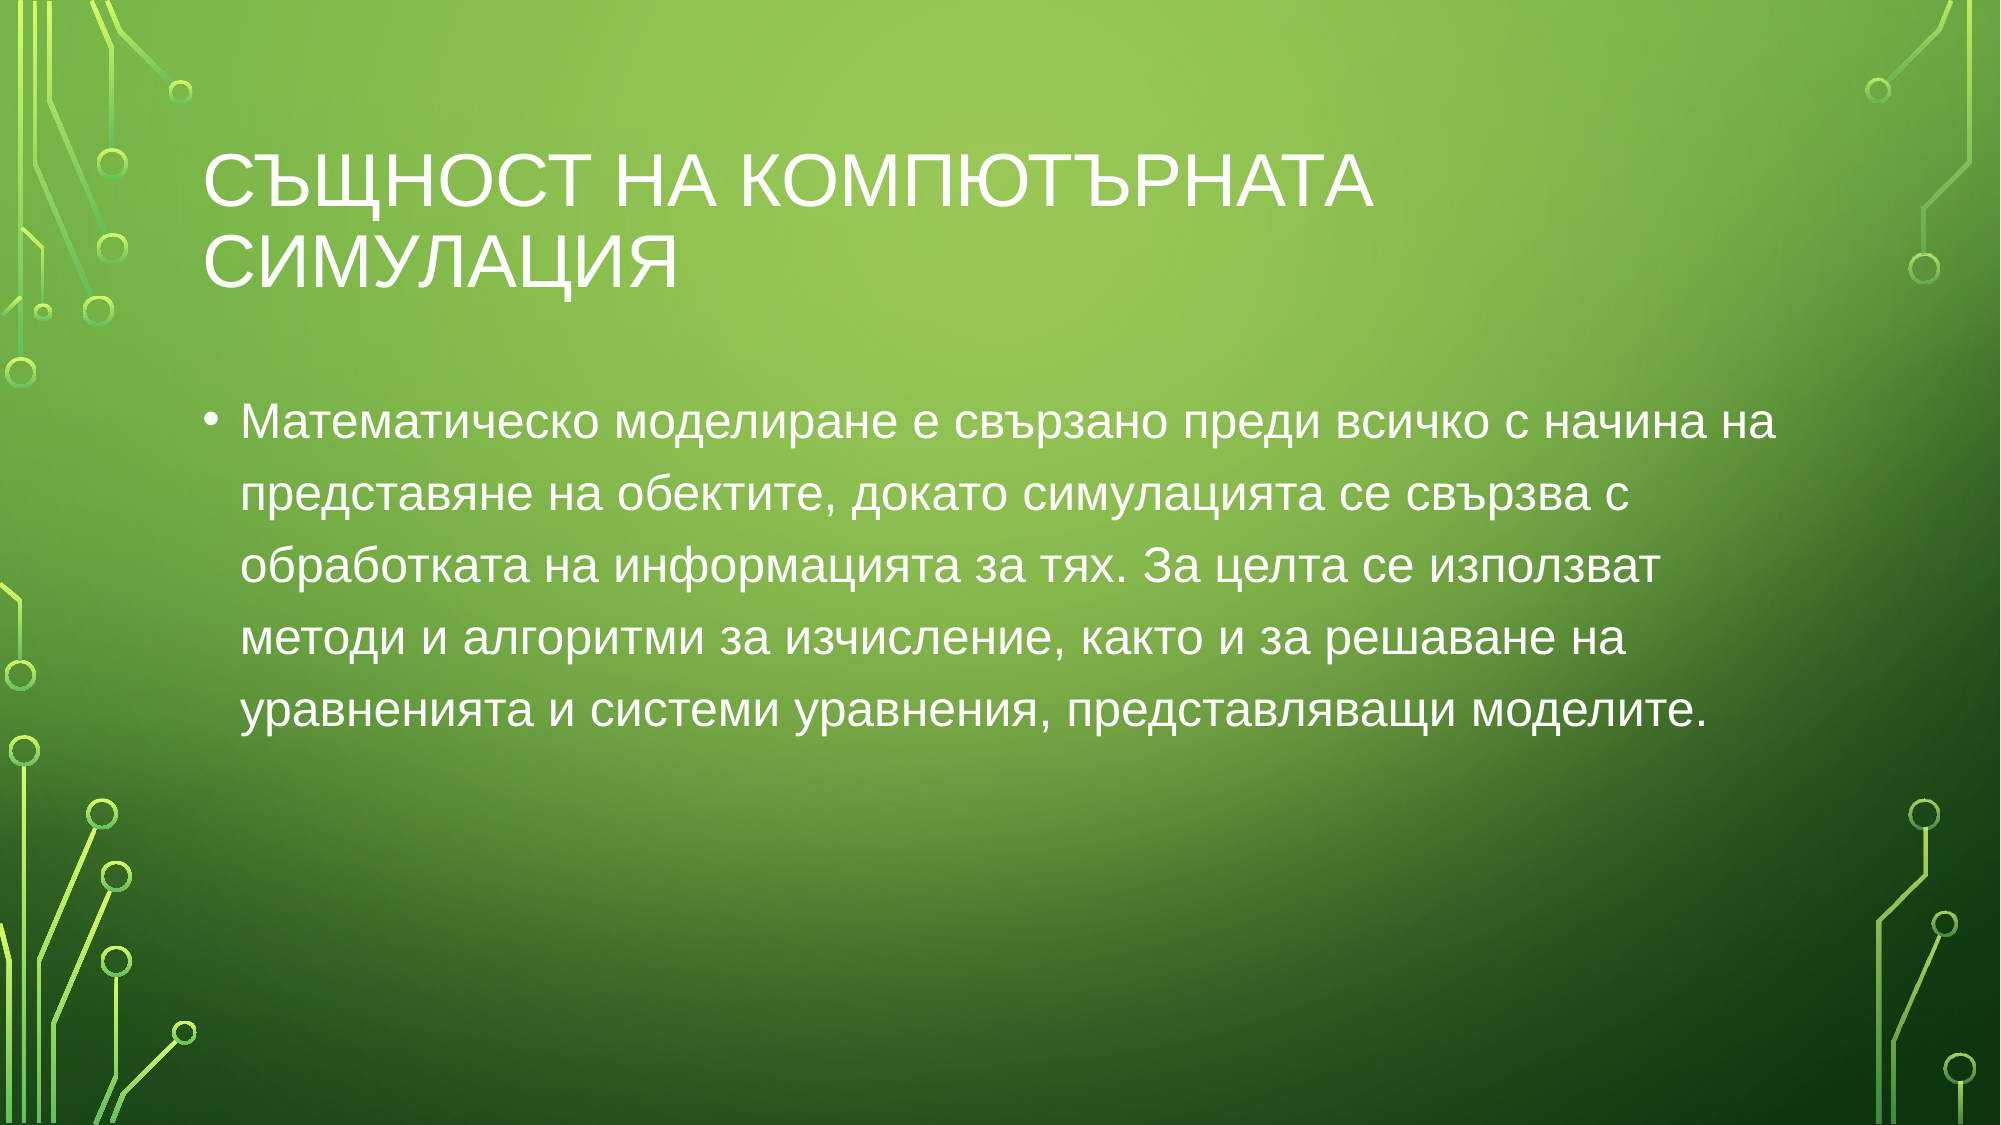

# СЪЩНОСТ НА КОМПЮТЪРНАТА СИМУЛАЦИЯ
Математическо моделиране е свързано преди всичко с начина на представяне на обектите, докато симулацията се свързва с обработката на информацията за тях. За целта се използват методи и алгоритми за изчисление, както и за решаване на уравненията и системи уравнения, представляващи моделите.